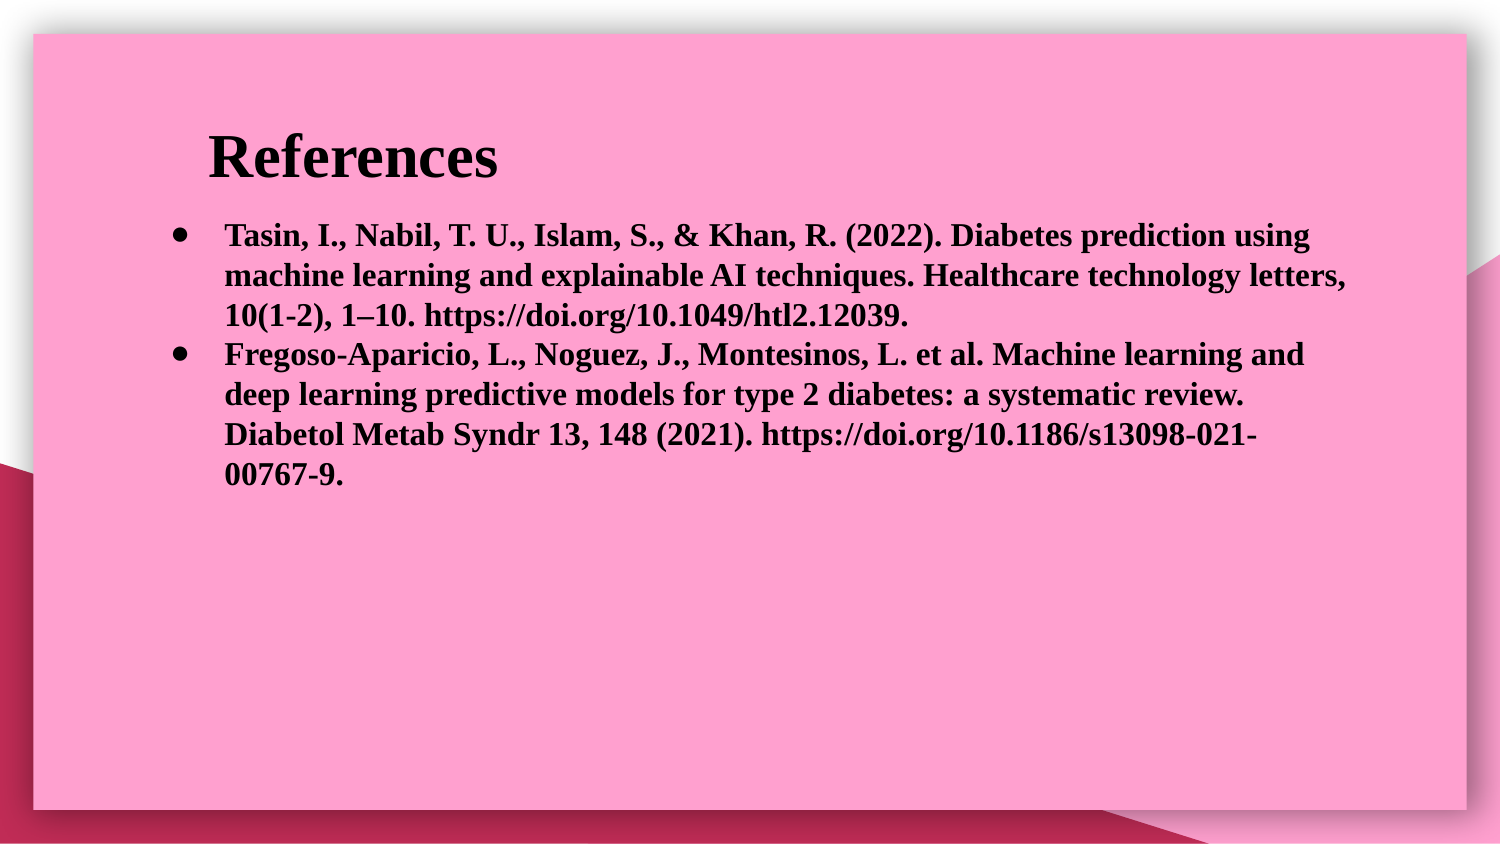

# References
Tasin, I., Nabil, T. U., Islam, S., & Khan, R. (2022). Diabetes prediction using machine learning and explainable AI techniques. Healthcare technology letters, 10(1-2), 1–10. https://doi.org/10.1049/htl2.12039.
Fregoso-Aparicio, L., Noguez, J., Montesinos, L. et al. Machine learning and deep learning predictive models for type 2 diabetes: a systematic review. Diabetol Metab Syndr 13, 148 (2021). https://doi.org/10.1186/s13098-021-00767-9.